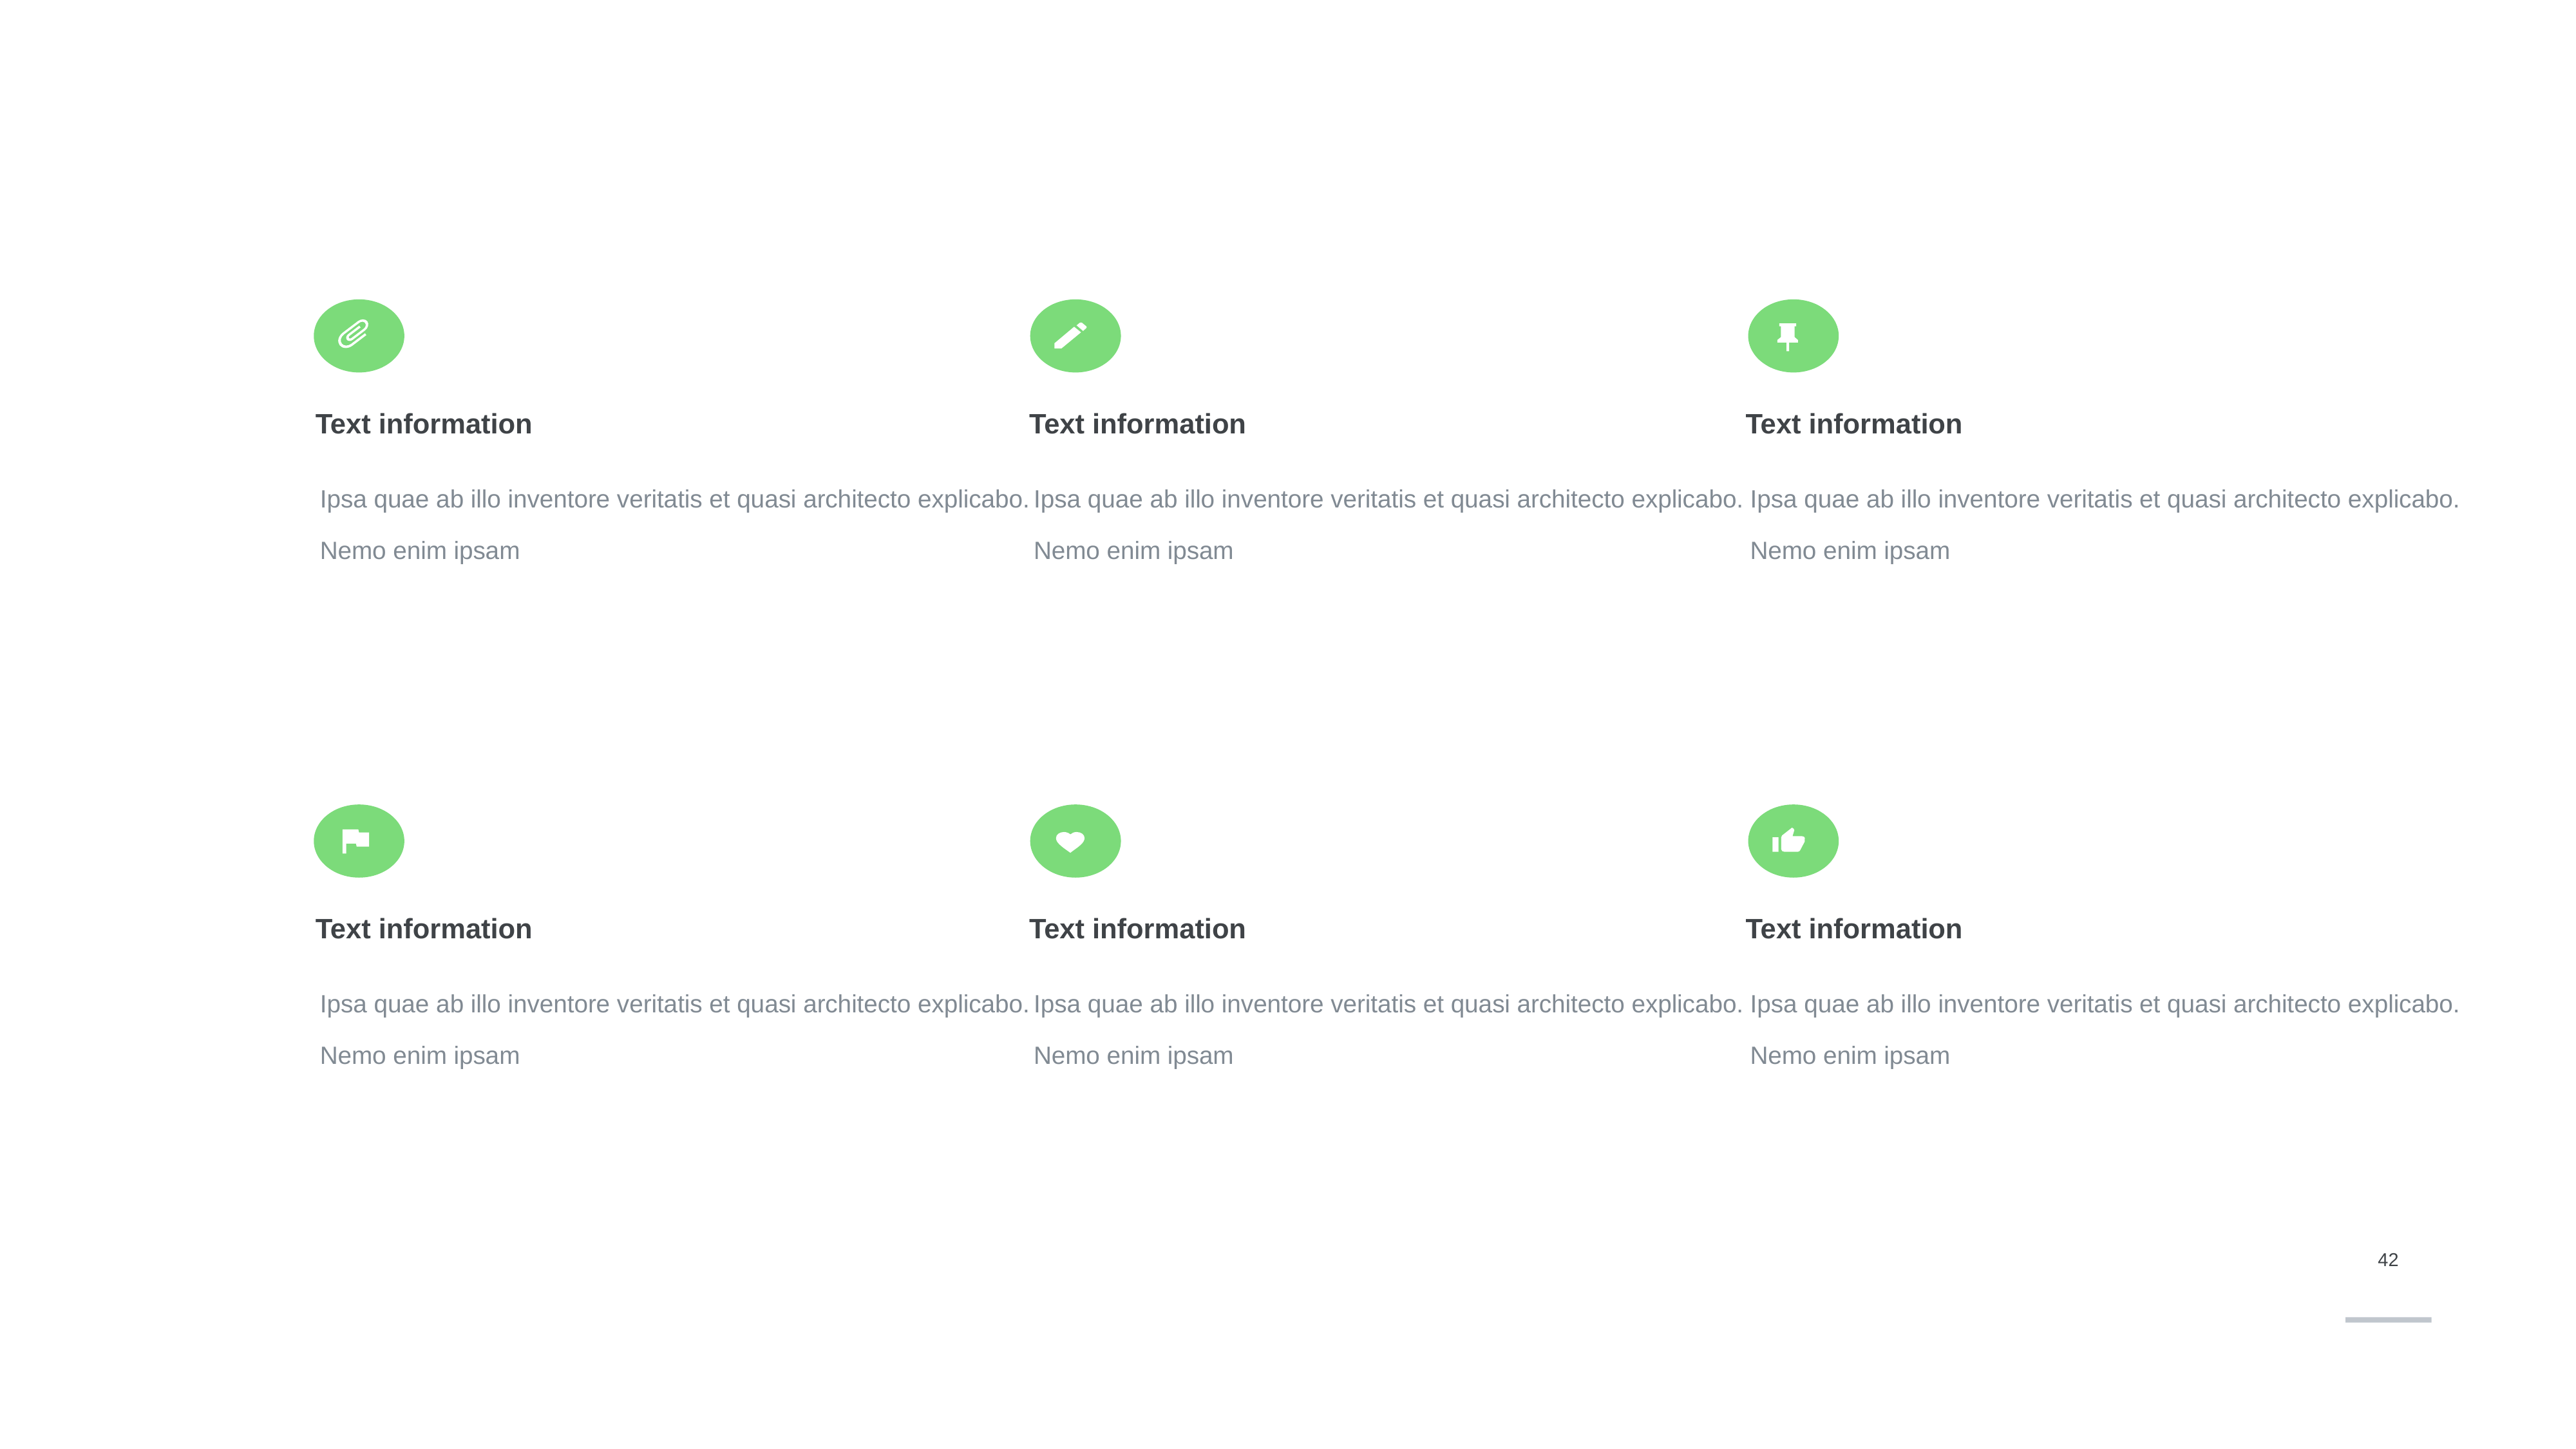

Text information
Text information
Text information
Ipsa quae ab illo inventore veritatis et quasi architecto explicabo. Nemo enim ipsam
Ipsa quae ab illo inventore veritatis et quasi architecto explicabo. Nemo enim ipsam
Ipsa quae ab illo inventore veritatis et quasi architecto explicabo. Nemo enim ipsam

Text information
Text information
Text information
Ipsa quae ab illo inventore veritatis et quasi architecto explicabo. Nemo enim ipsam
Ipsa quae ab illo inventore veritatis et quasi architecto explicabo. Nemo enim ipsam
Ipsa quae ab illo inventore veritatis et quasi architecto explicabo. Nemo enim ipsam
42